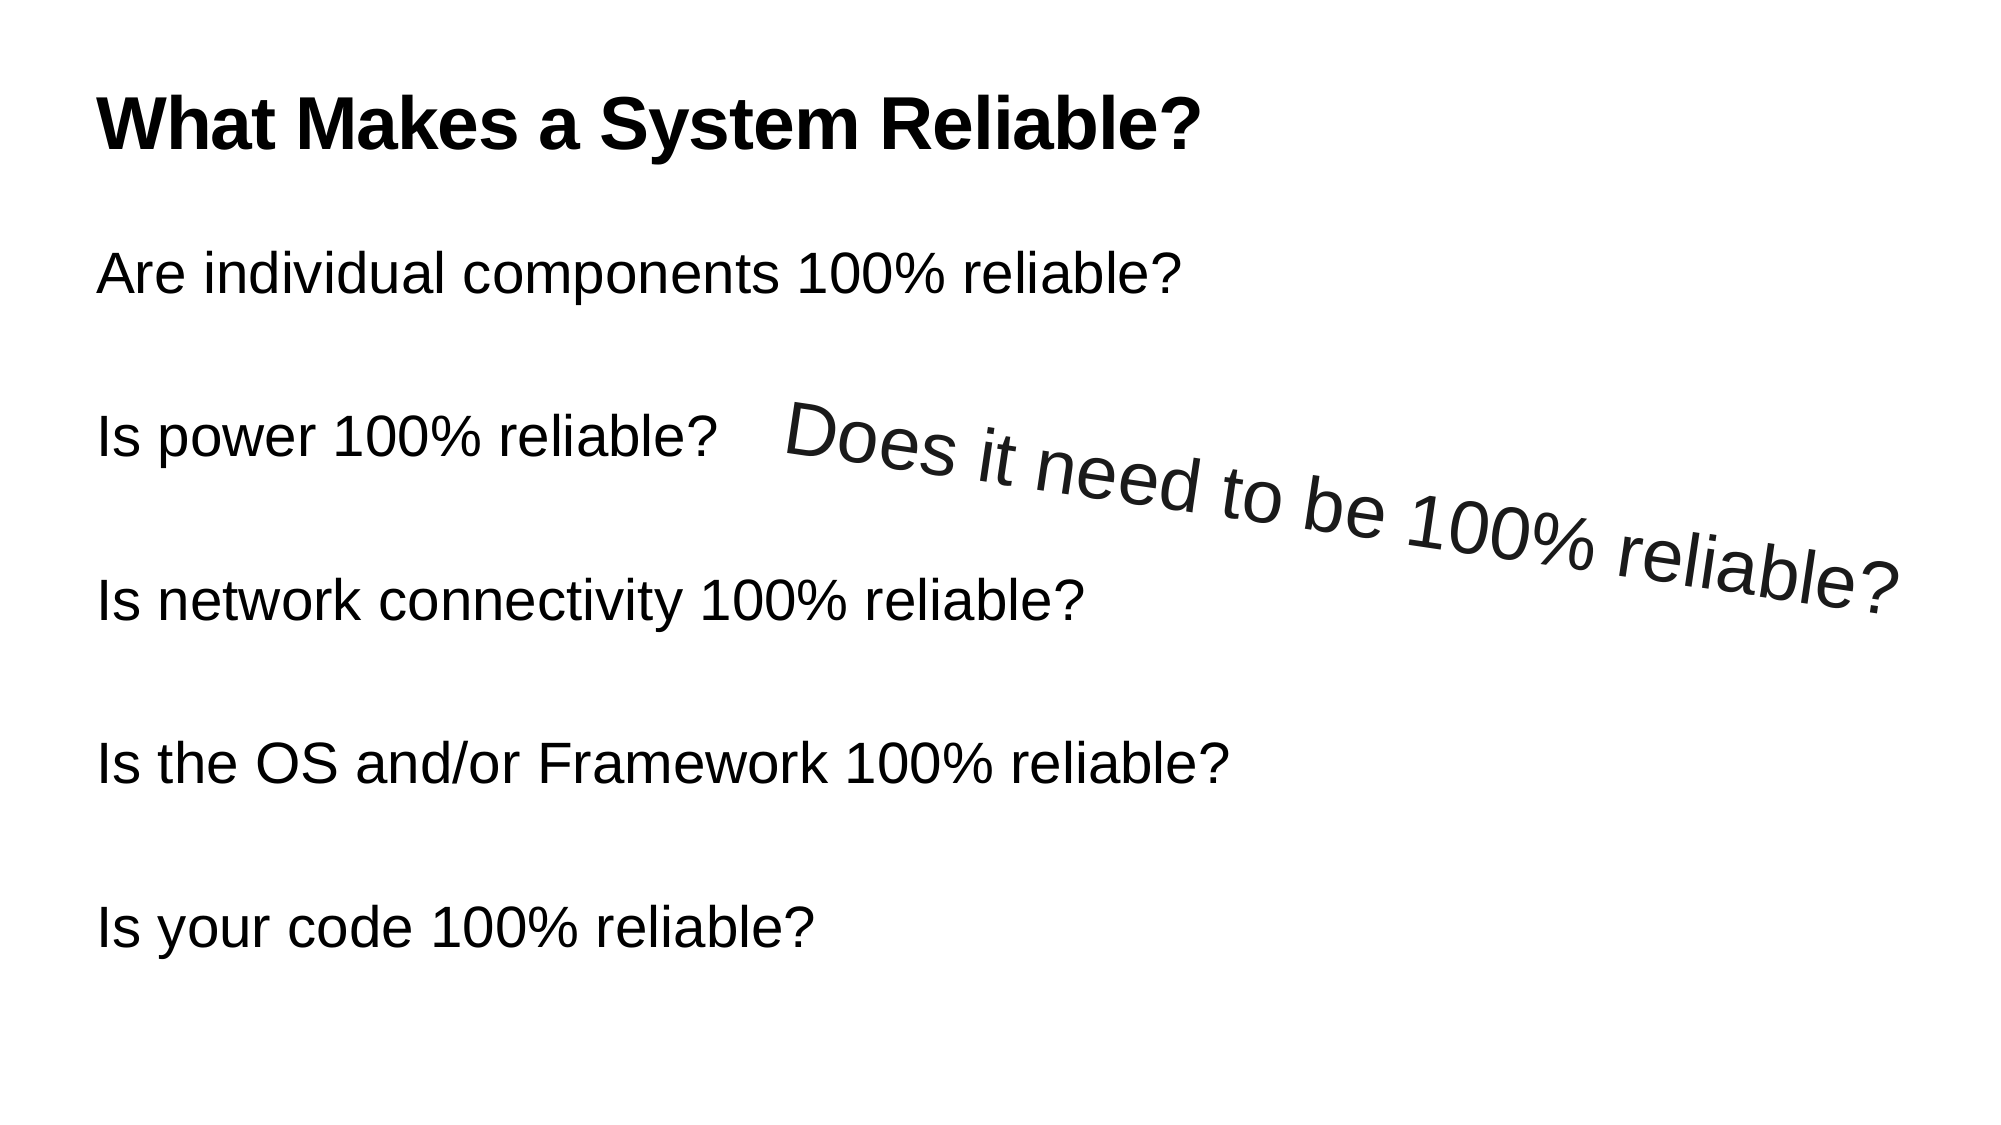

# What Makes a System Reliable?
Are individual components 100% reliable?

Is power 100% reliable?

Is network connectivity 100% reliable?

Is the OS and/or Framework 100% reliable?

Is your code 100% reliable?
Does it need to be 100% reliable?